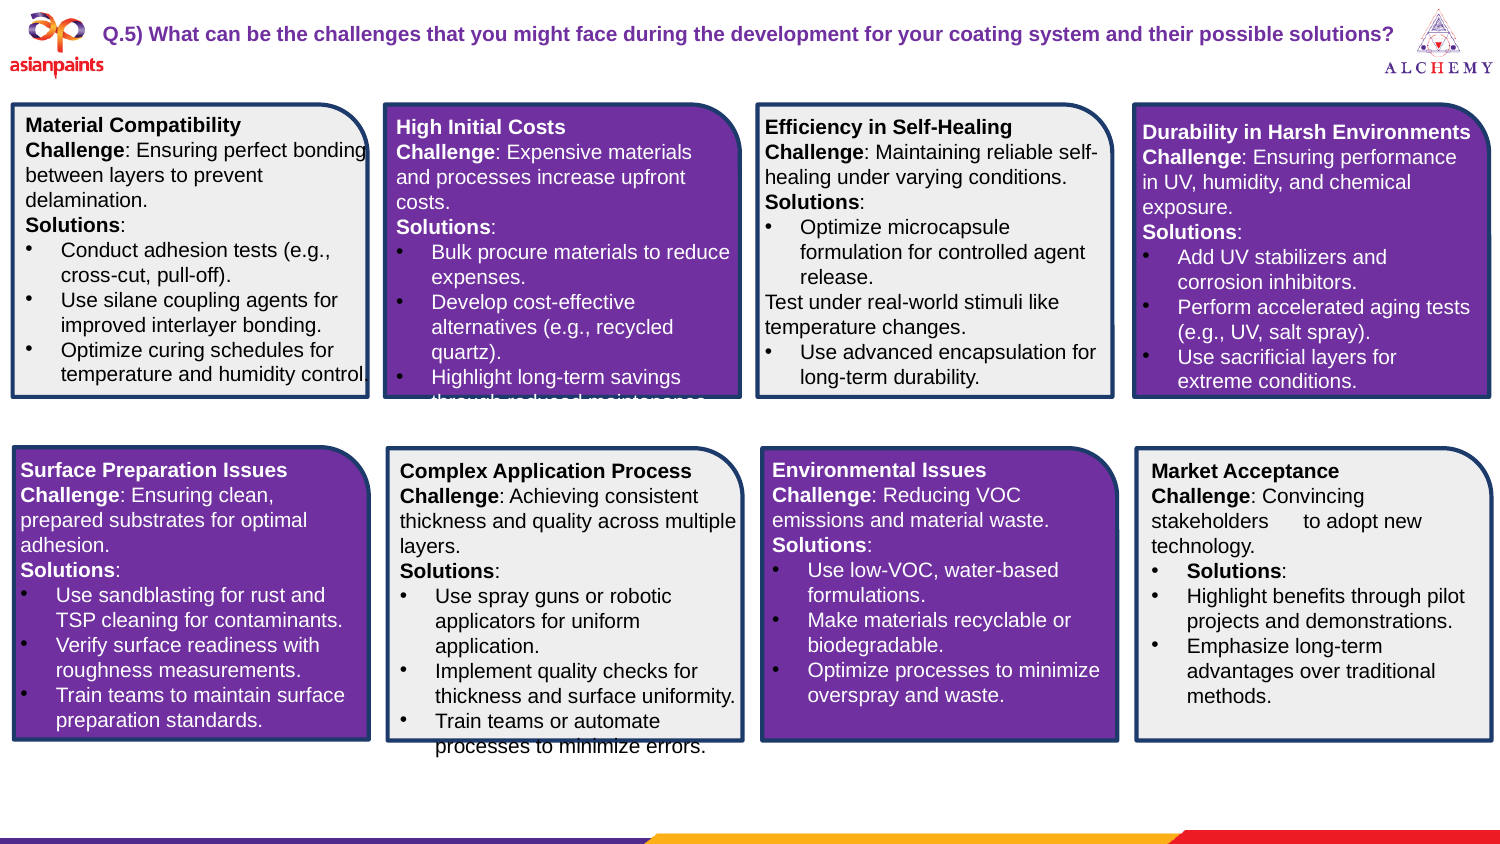

Q.5) What can be the challenges that you might face during the development for your coating system and their possible solutions?
Material Compatibility
Challenge: Ensuring perfect bonding between layers to prevent delamination.
Solutions:
Conduct adhesion tests (e.g., cross-cut, pull-off).
Use silane coupling agents for improved interlayer bonding.
Optimize curing schedules for temperature and humidity control.

High Initial Costs
Challenge: Expensive materials and processes increase upfront costs.
Solutions:
Bulk procure materials to reduce expenses.
Develop cost-effective alternatives (e.g., recycled quartz).
Highlight long-term savings through reduced maintenance.

Efficiency in Self-Healing
Challenge: Maintaining reliable self-healing under varying conditions.
Solutions:
Optimize microcapsule formulation for controlled agent release.
Test under real-world stimuli like temperature changes.
Use advanced encapsulation for long-term durability.

Durability in Harsh Environments
Challenge: Ensuring performance in UV, humidity, and chemical exposure.
Solutions:
Add UV stabilizers and corrosion inhibitors.
Perform accelerated aging tests (e.g., UV, salt spray).
Use sacrificial layers for extreme conditions.

Surface Preparation Issues
Challenge: Ensuring clean, prepared substrates for optimal adhesion.
Solutions:
Use sandblasting for rust and TSP cleaning for contaminants.
Verify surface readiness with roughness measurements.
Train teams to maintain surface preparation standards.

Environmental Issues
Challenge: Reducing VOC emissions and material waste.
Solutions:
Use low-VOC, water-based formulations.
Make materials recyclable or biodegradable.
Optimize processes to minimize overspray and waste.

Complex Application Process
Challenge: Achieving consistent thickness and quality across multiple layers.
Solutions:
Use spray guns or robotic applicators for uniform application.
Implement quality checks for thickness and surface uniformity.
Train teams or automate processes to minimize errors.

Market Acceptance
Challenge: Convincing stakeholders      to adopt new technology.
Solutions:
Highlight benefits through pilot projects and demonstrations.
Emphasize long-term advantages over traditional methods.